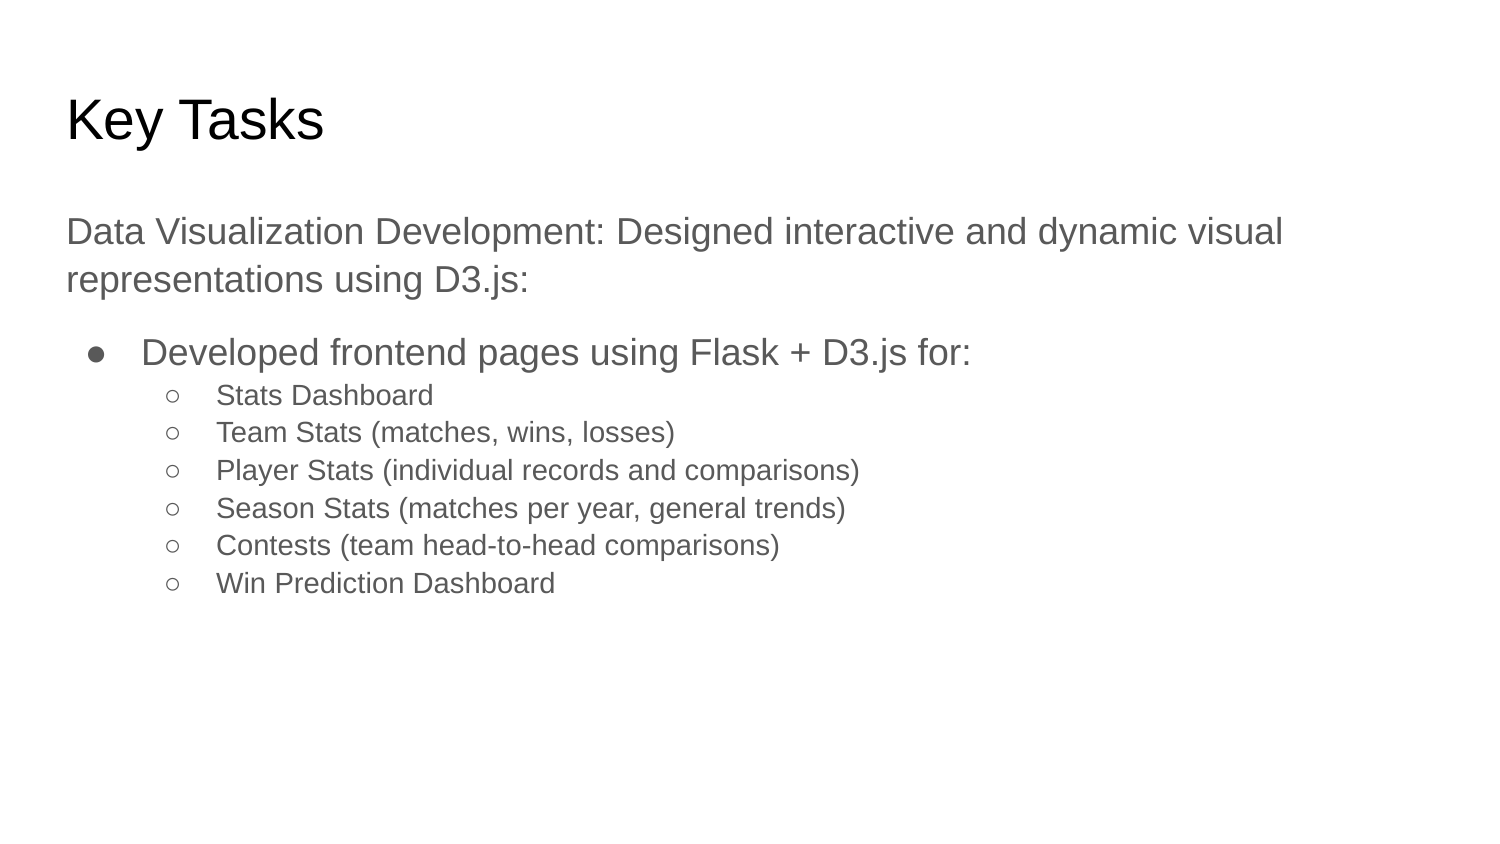

# Key Tasks
Data Visualization Development: Designed interactive and dynamic visual representations using D3.js:
Developed frontend pages using Flask + D3.js for:
Stats Dashboard
Team Stats (matches, wins, losses)
Player Stats (individual records and comparisons)
Season Stats (matches per year, general trends)
Contests (team head-to-head comparisons)
Win Prediction Dashboard